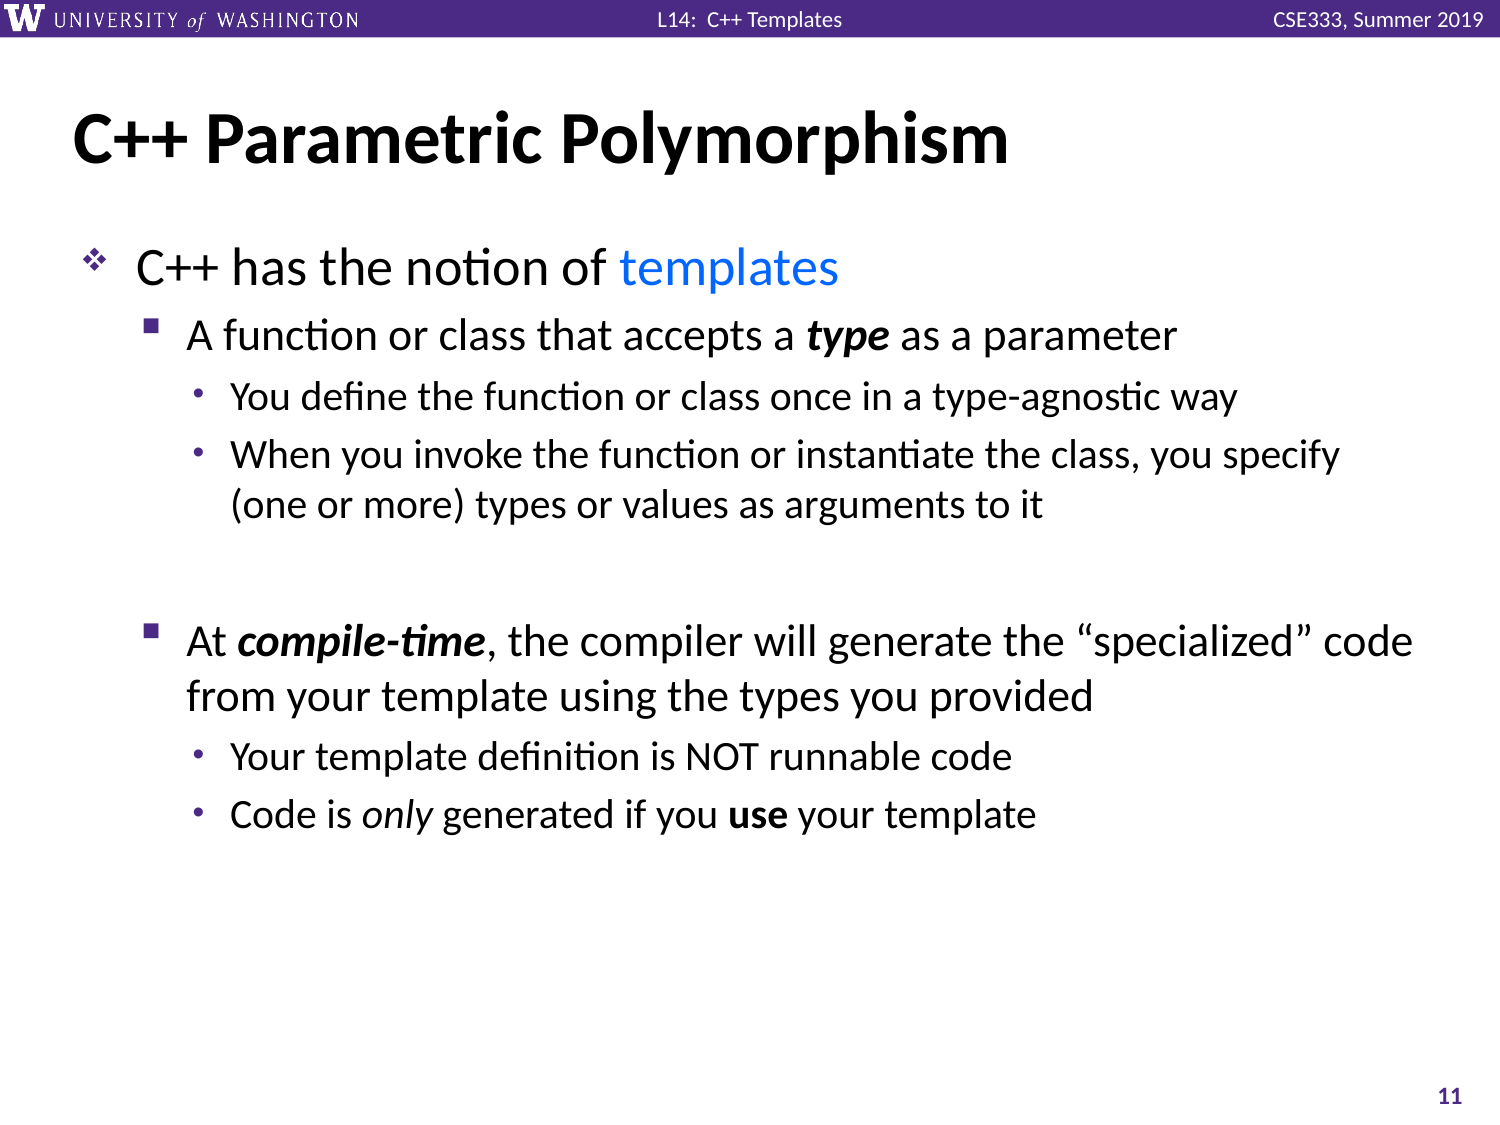

# C++ Parametric Polymorphism
C++ has the notion of templates
A function or class that accepts a type as a parameter
You define the function or class once in a type-agnostic way
When you invoke the function or instantiate the class, you specify (one or more) types or values as arguments to it

At compile-time, the compiler will generate the “specialized” code from your template using the types you provided
Your template definition is NOT runnable code
Code is only generated if you use your template
11